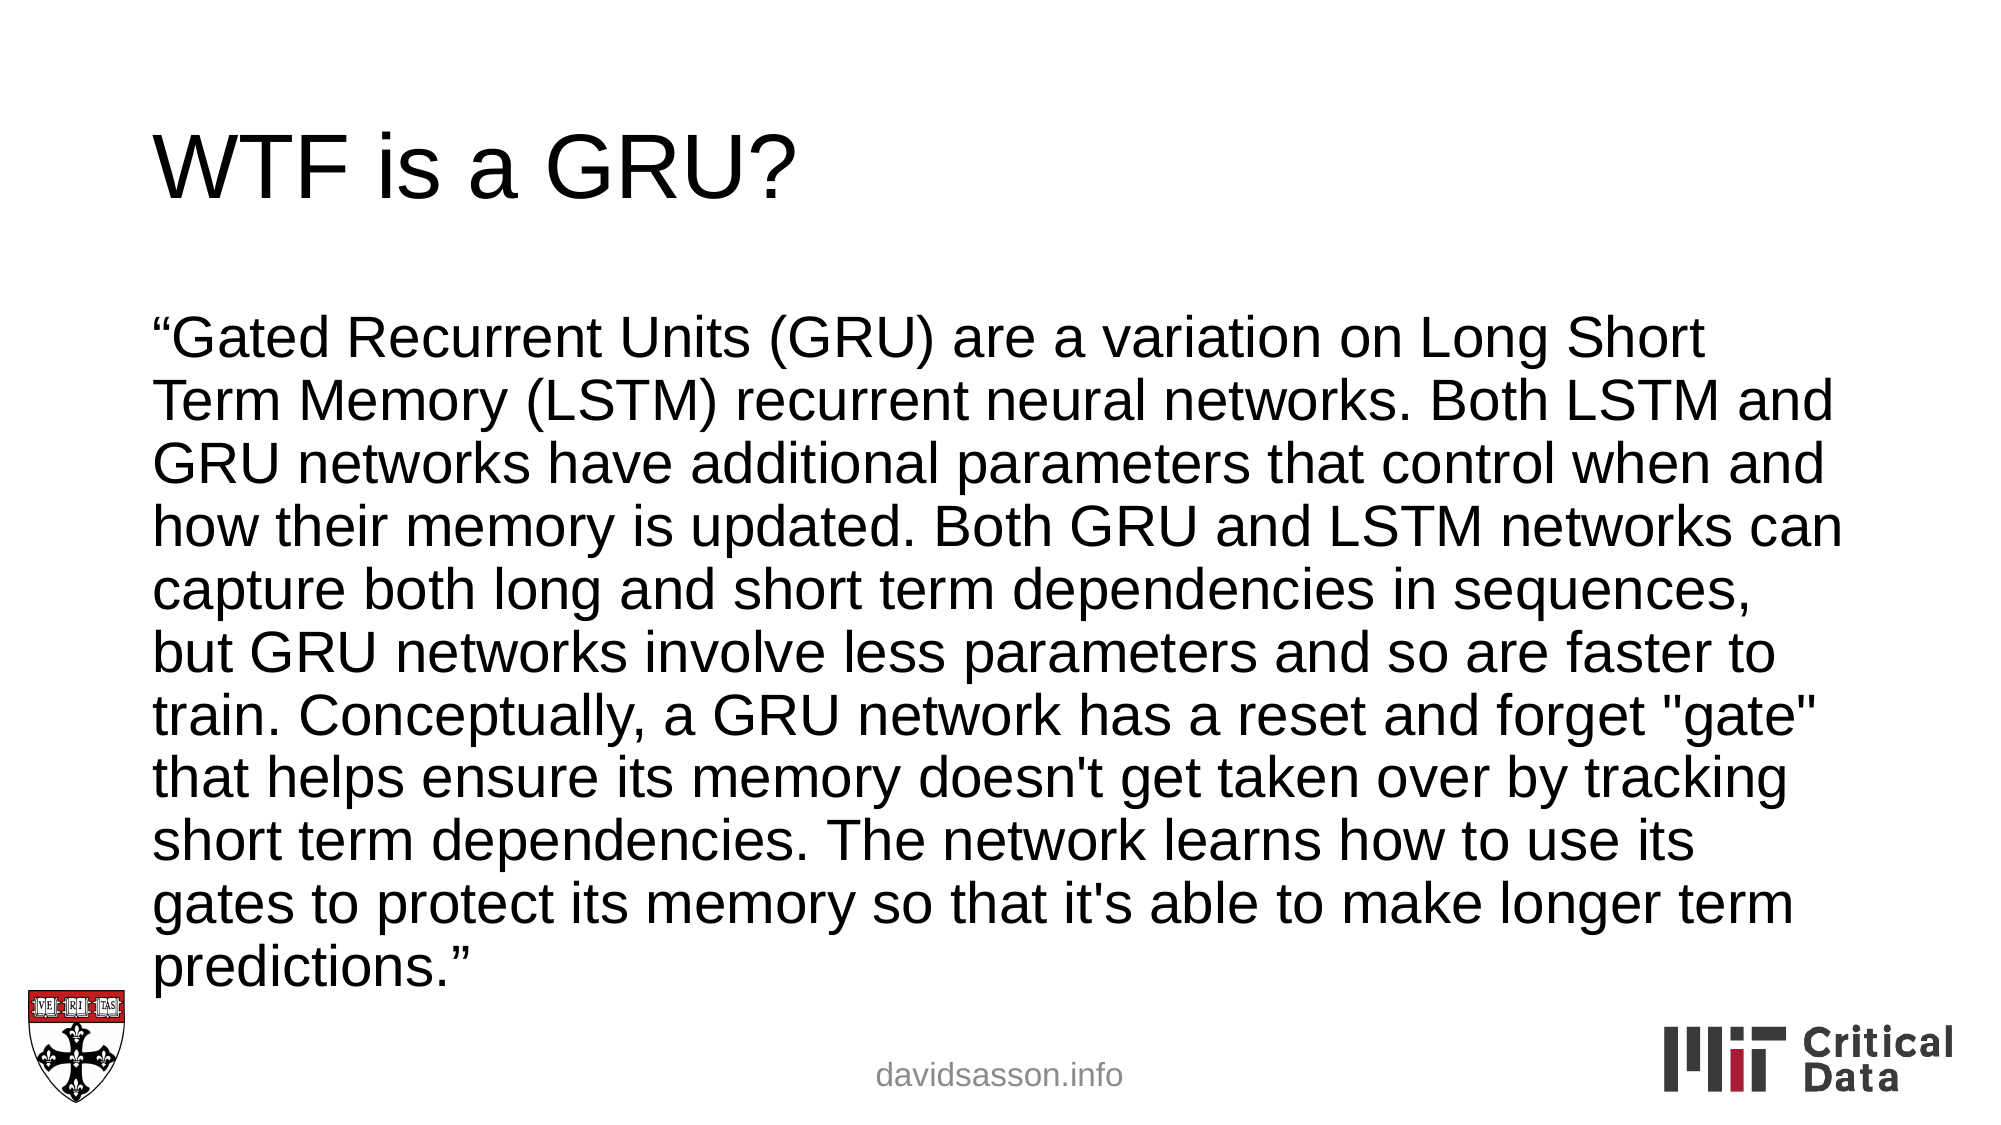

# WTF is a GRU?
“Gated Recurrent Units (GRU) are a variation on Long Short Term Memory (LSTM) recurrent neural networks. Both LSTM and GRU networks have additional parameters that control when and how their memory is updated. Both GRU and LSTM networks can capture both long and short term dependencies in sequences, but GRU networks involve less parameters and so are faster to train. Conceptually, a GRU network has a reset and forget "gate" that helps ensure its memory doesn't get taken over by tracking short term dependencies. The network learns how to use its gates to protect its memory so that it's able to make longer term predictions.”
davidsasson.info